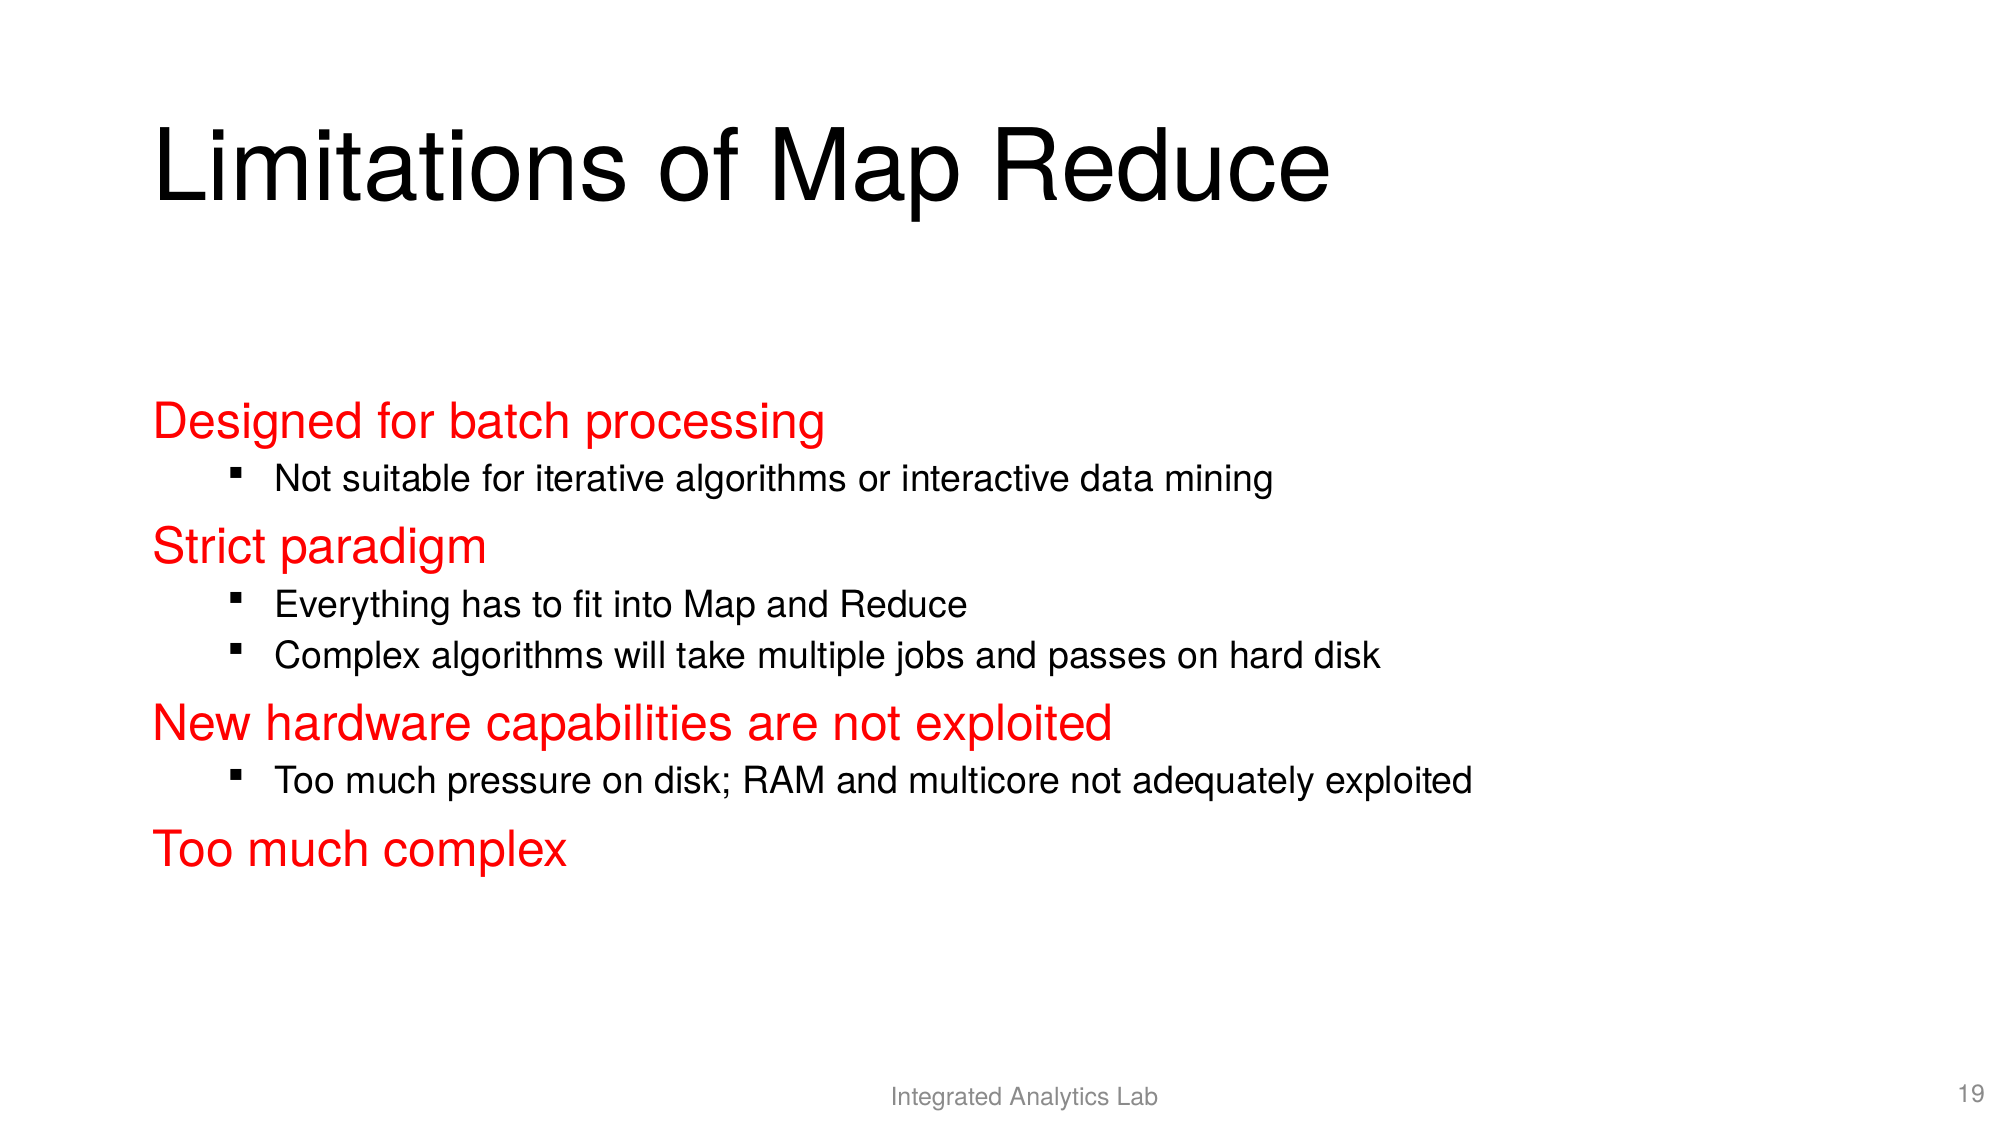

# Limitations of Map Reduce
Designed for batch processing
Not suitable for iterative algorithms or interactive data mining
Strict paradigm
Everything has to fit into Map and Reduce
Complex algorithms will take multiple jobs and passes on hard disk
New hardware capabilities are not exploited
Too much pressure on disk; RAM and multicore not adequately exploited
Too much complex
19